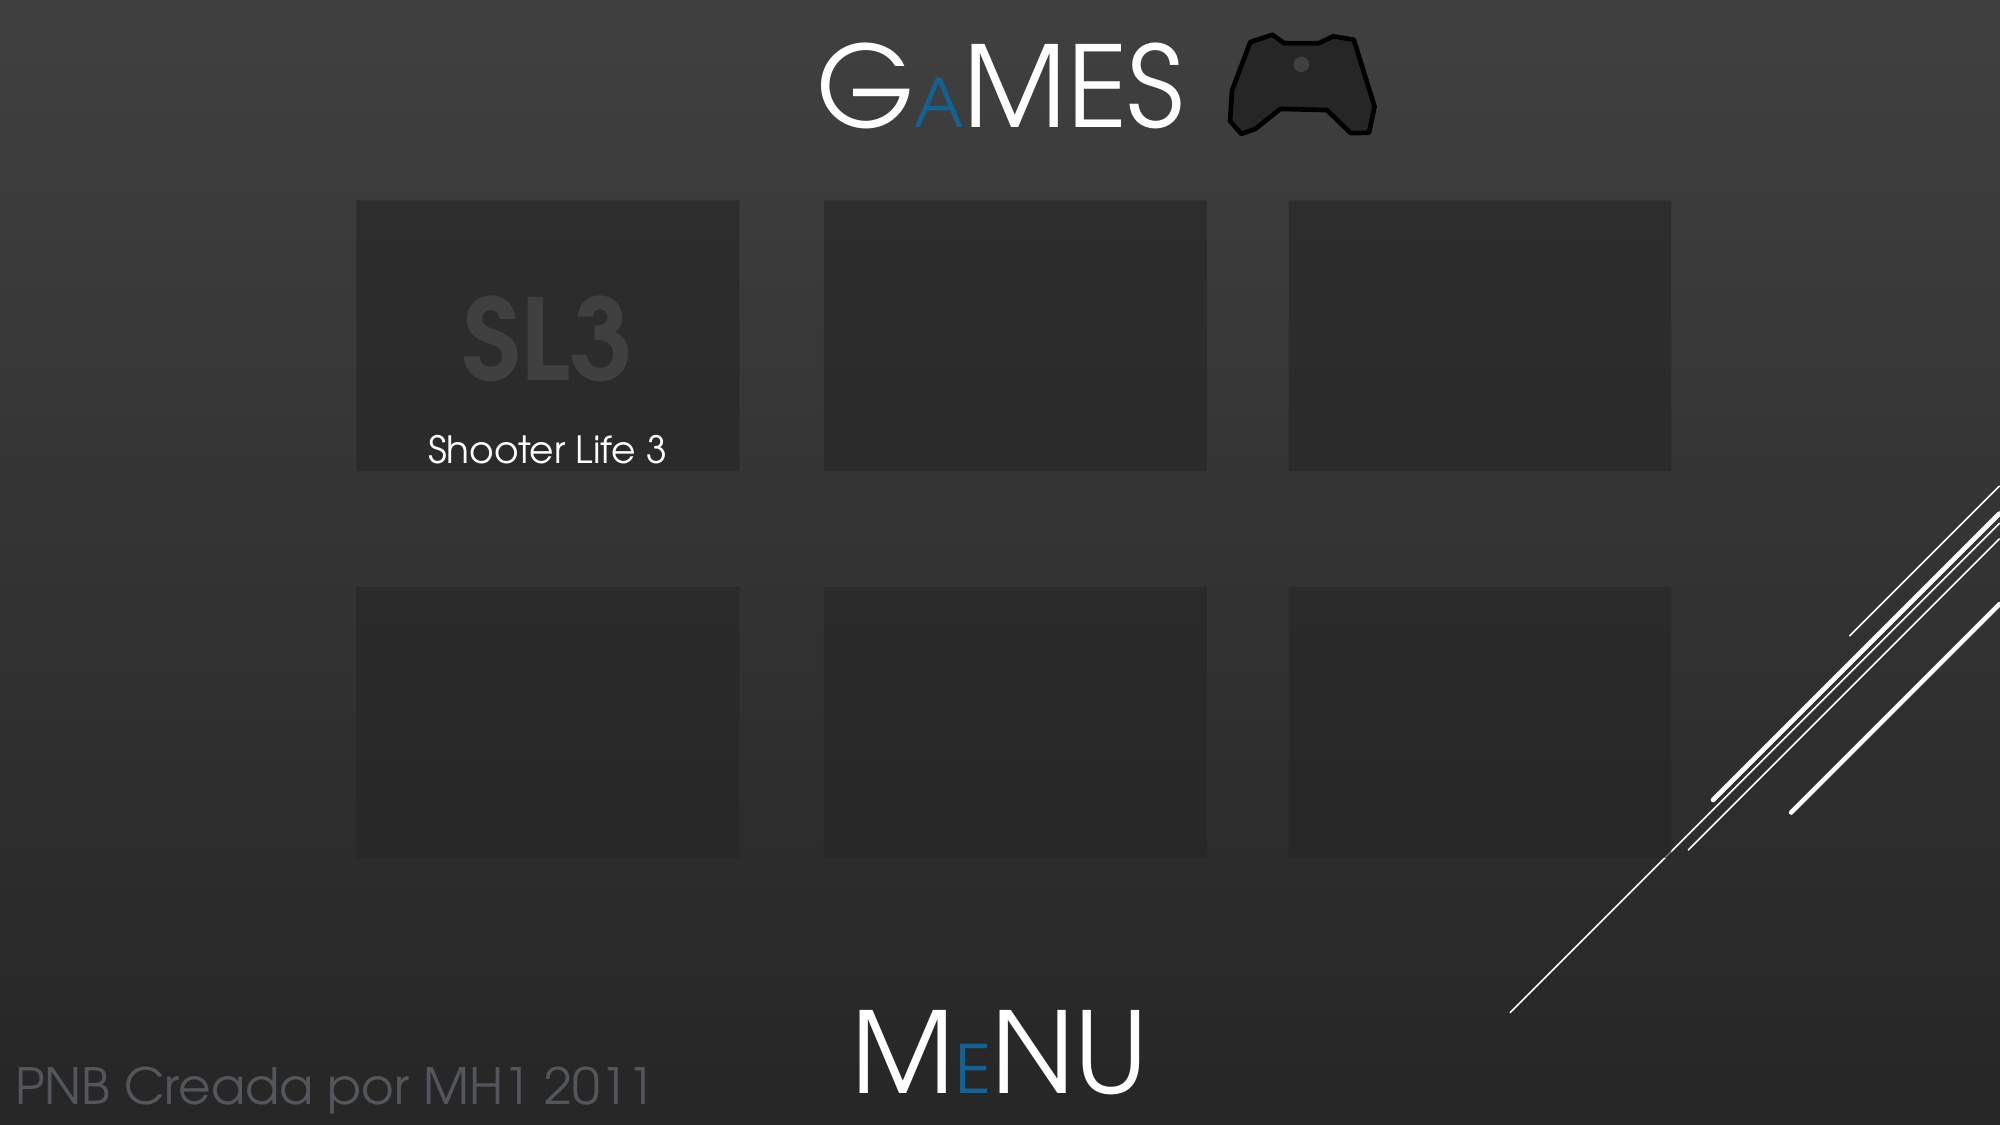

GAMES

Shooter Life 3

SL3

MENU
PNB Creada por MH1 2011